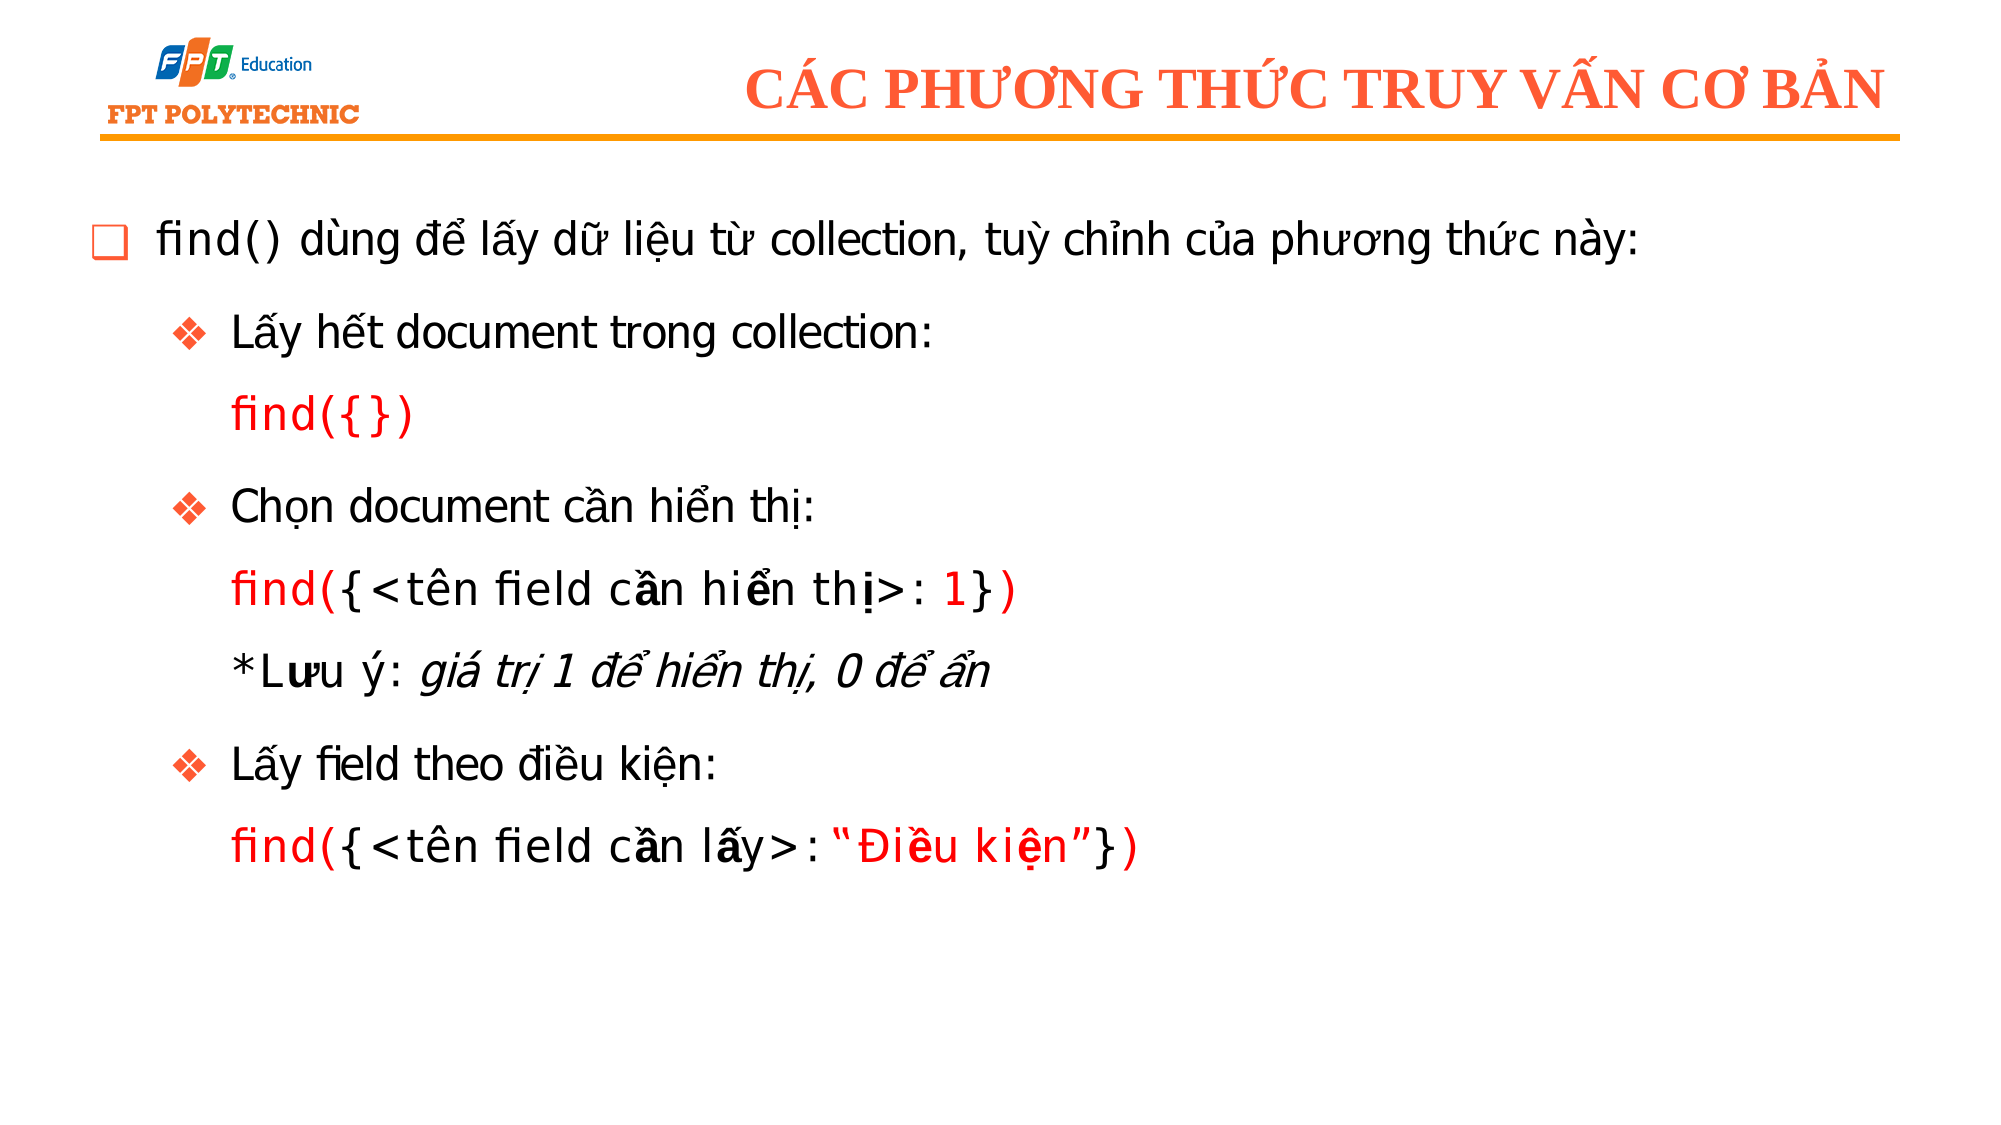

# Các phương thức truy vấn cơ bản
find() dùng để lấy dữ liệu từ collection, tuỳ chỉnh của phương thức này:
Lấy hết document trong collection:
find({})
Chọn document cần hiển thị:
find({<tên field cần hiển thị>: 1})
*Lưu ý: giá trị 1 để hiển thị, 0 để ẩn
Lấy field theo điều kiện:
find({<tên field cần lấy>: “Điều kiện”})